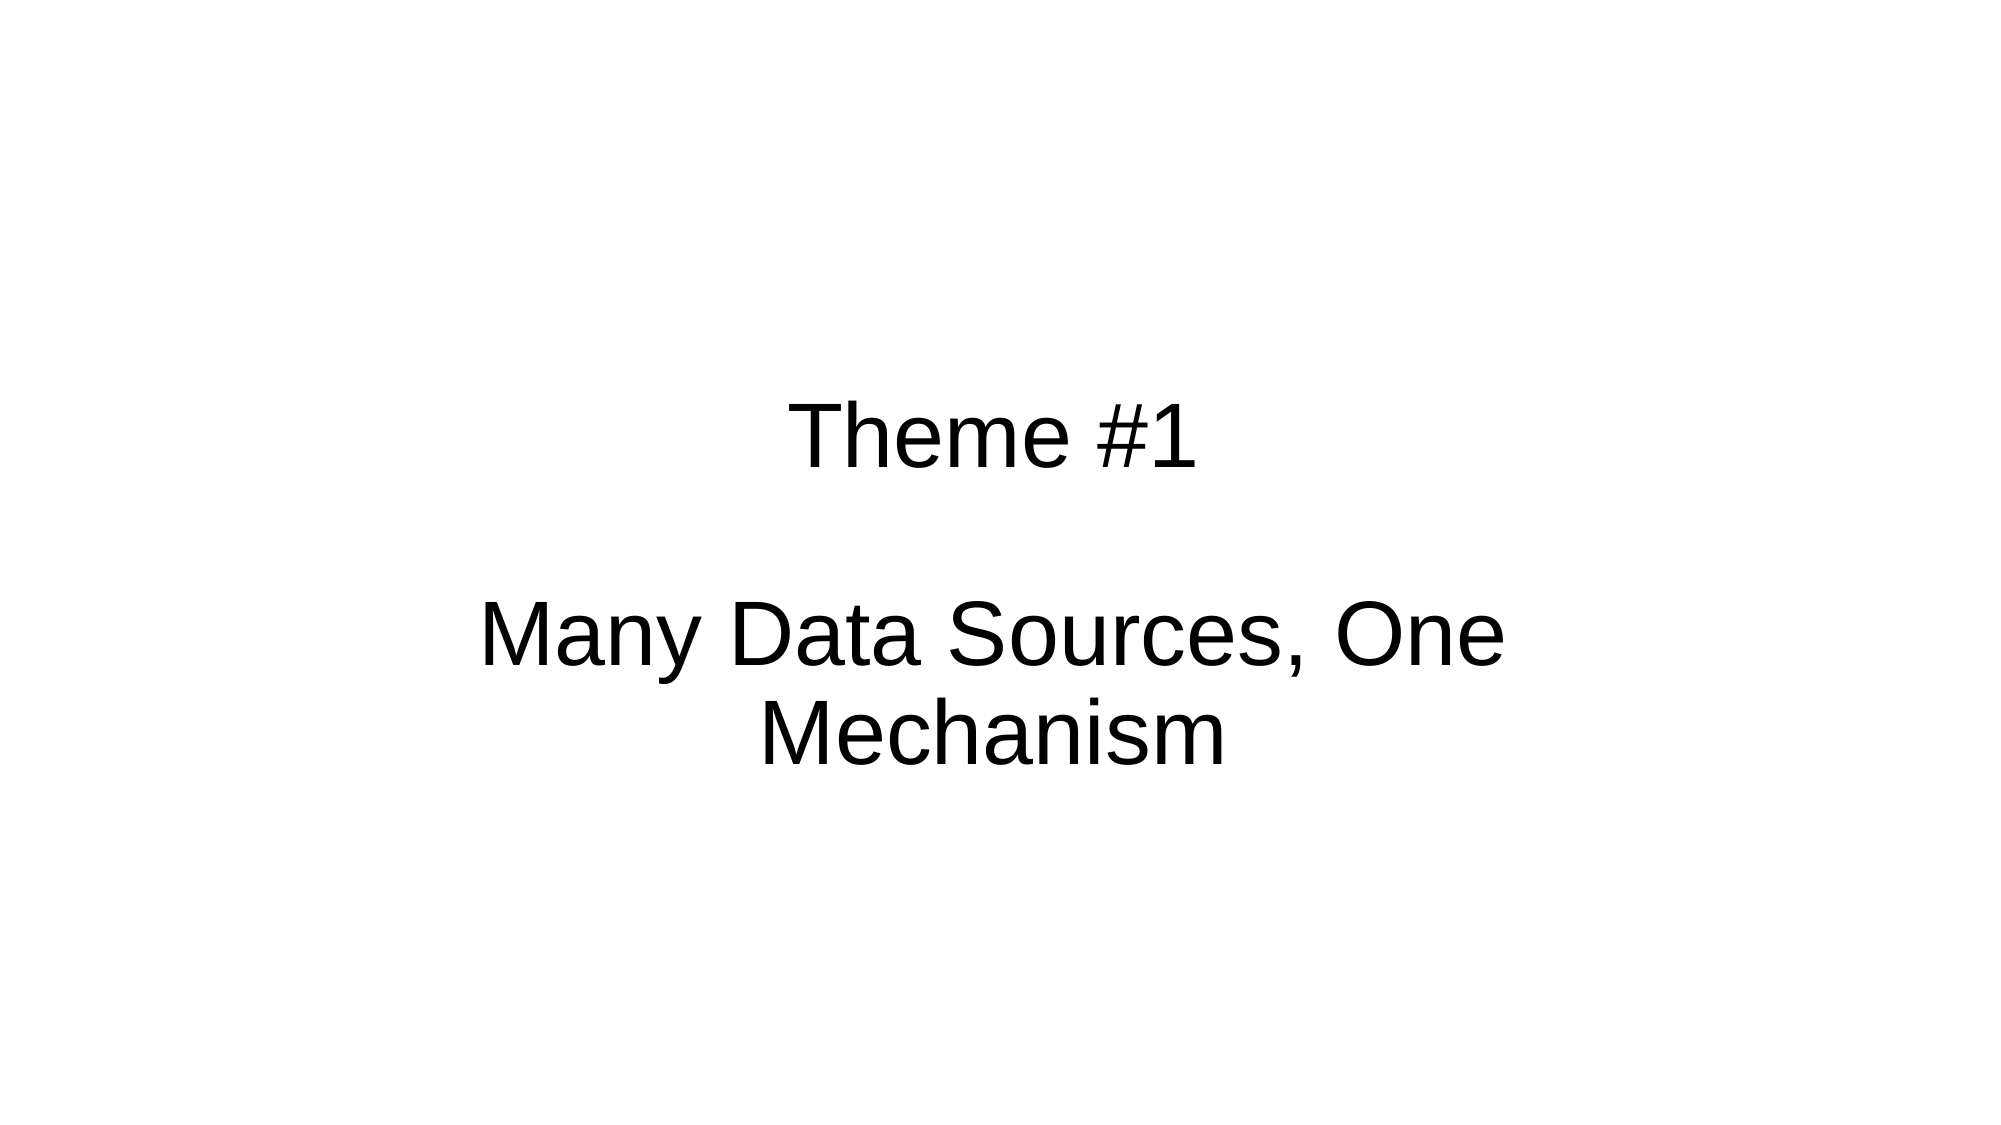

# Theme #1 Many Data Sources, One Mechanism